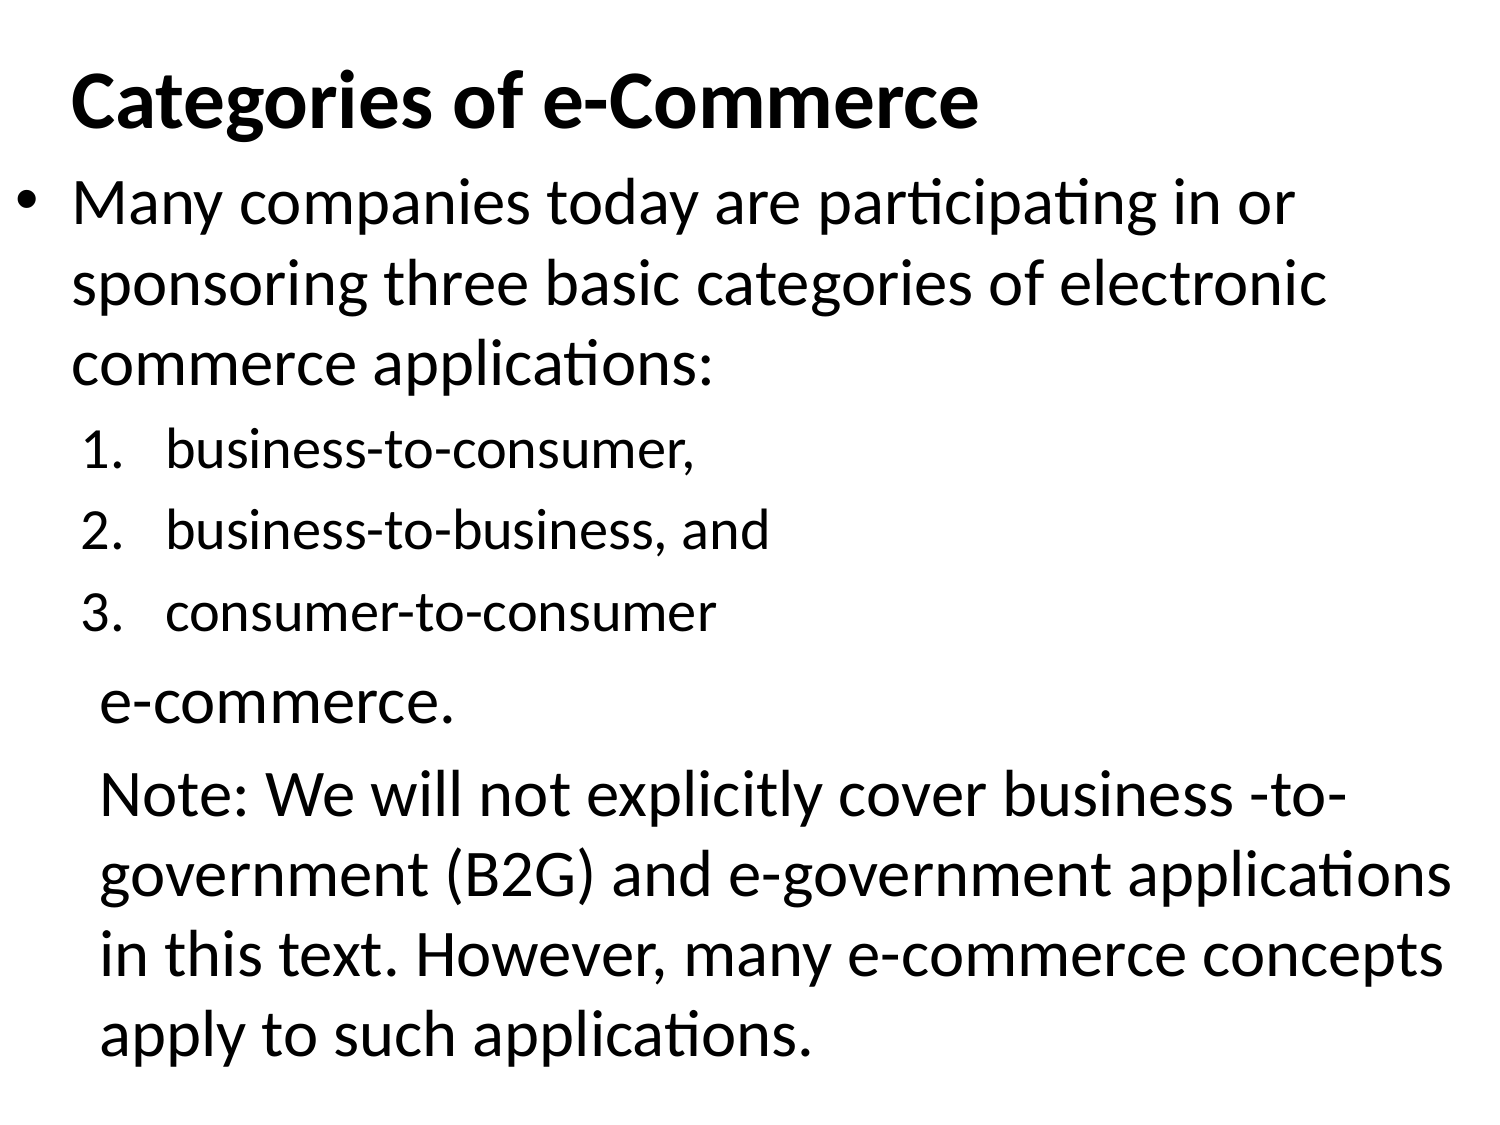

Categories of e-Commerce
Many companies today are participating in or sponsoring three basic categories of electronic commerce applications:
business-to-consumer,
business-to-business, and
consumer-to-consumer
	e-commerce.
	Note: We will not explicitly cover business­ -to-government (B2G) and e-government applications in this text. However, many e-commerce concepts apply to such applications.